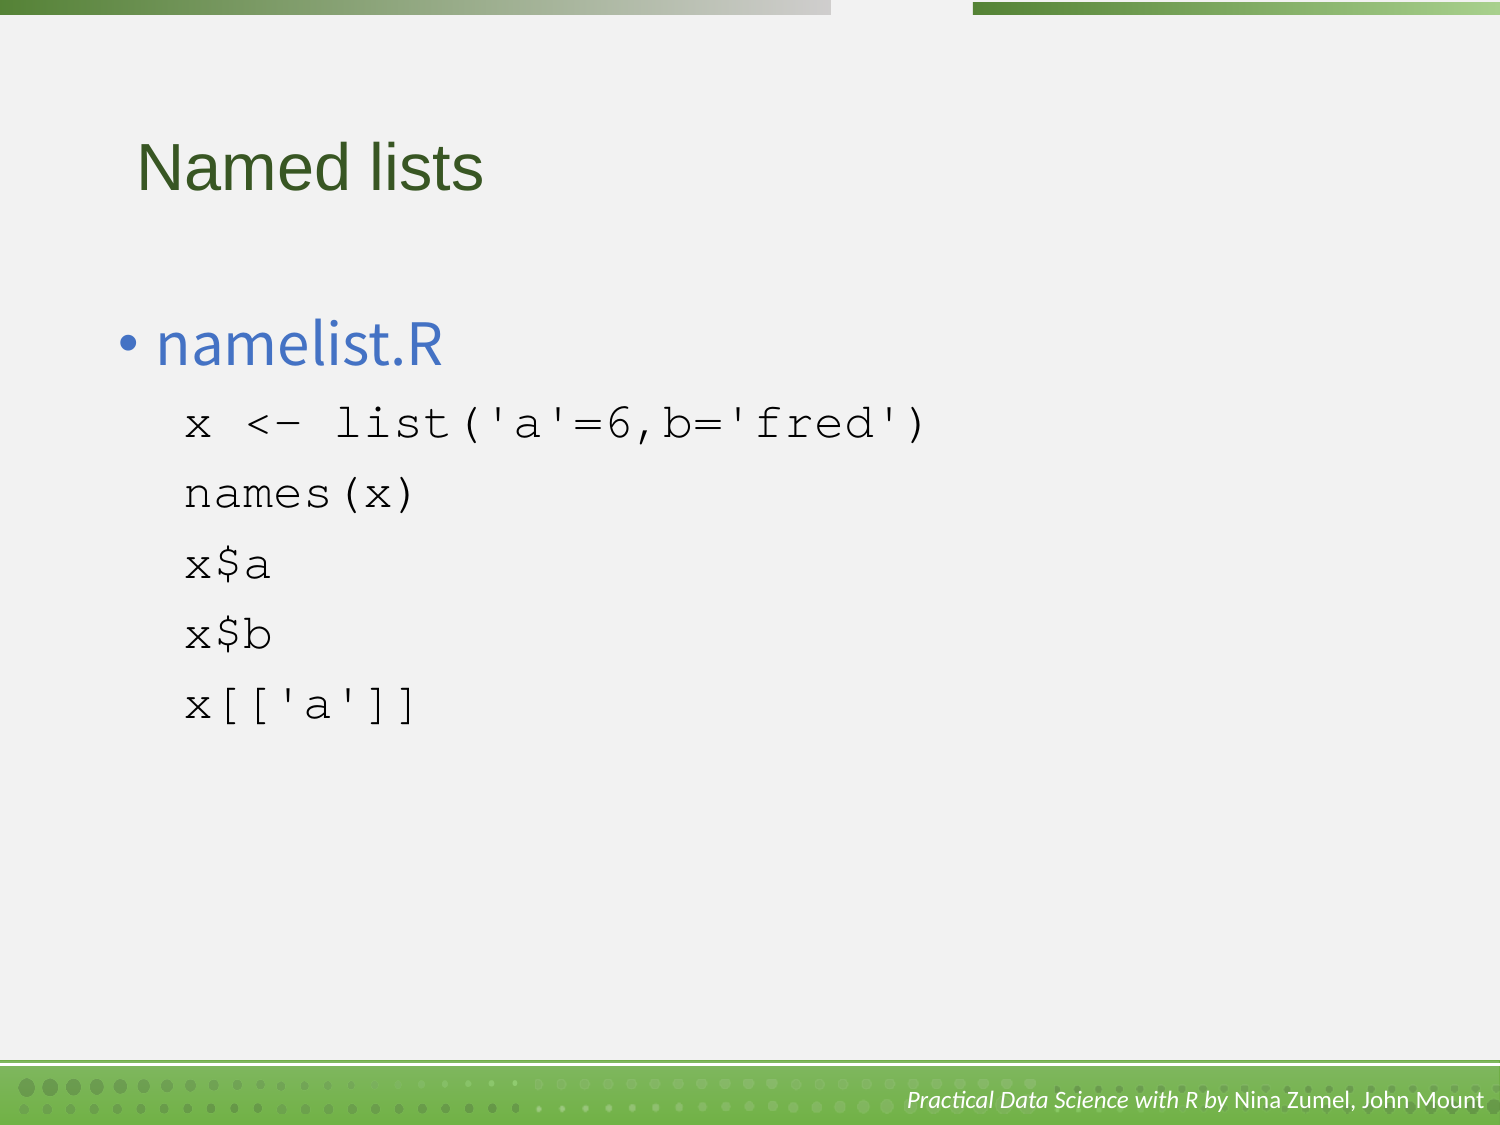

# Named lists
namelist.R
x <- list('a'=6,b='fred')
names(x)
x$a
x$b
x[['a']]
Practical Data Science with R by Nina Zumel, John Mount